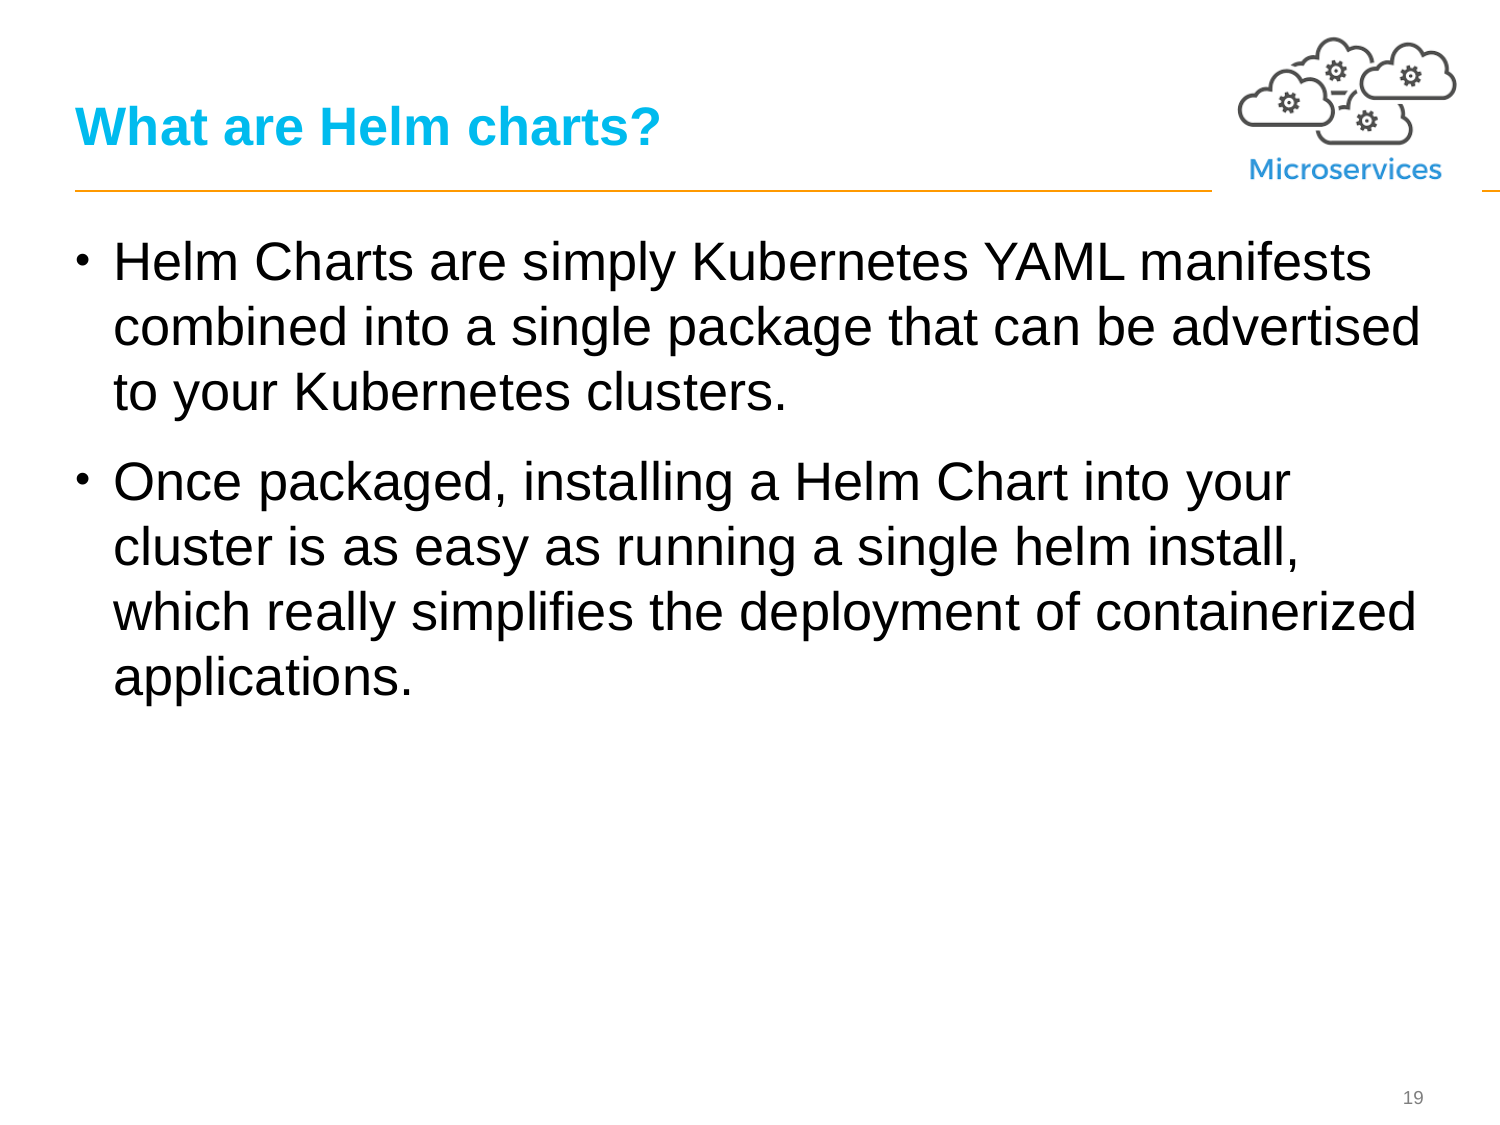

# What are Helm charts?
Helm Charts are simply Kubernetes YAML manifests combined into a single package that can be advertised to your Kubernetes clusters.
Once packaged, installing a Helm Chart into your cluster is as easy as running a single helm install, which really simplifies the deployment of containerized applications.